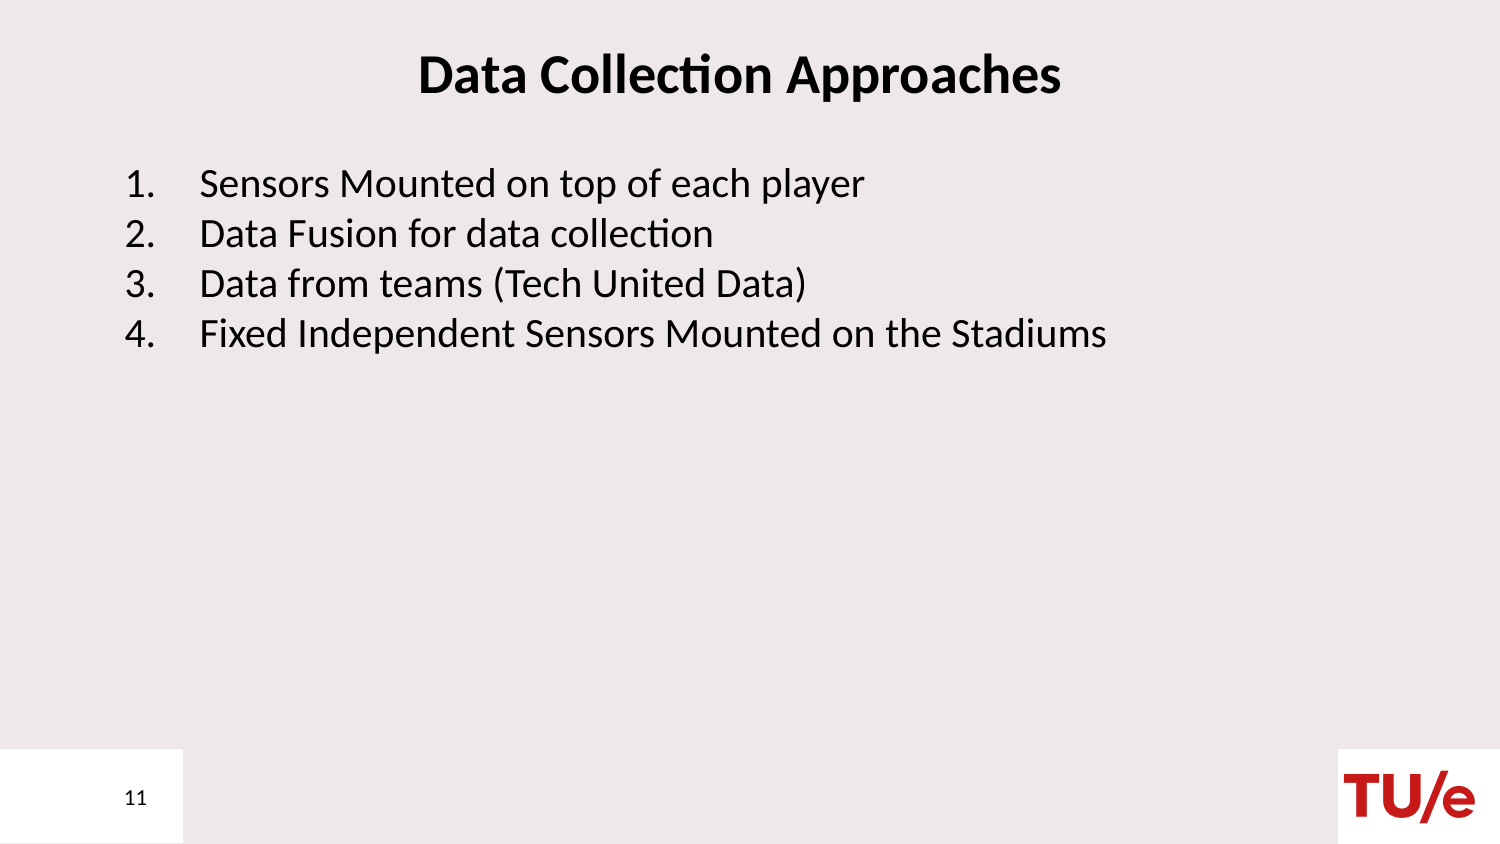

# Data Collection Approaches
Sensors Mounted on top of each player
Data Fusion for data collection
Data from teams (Tech United Data)
Fixed Independent Sensors Mounted on the Stadiums

11